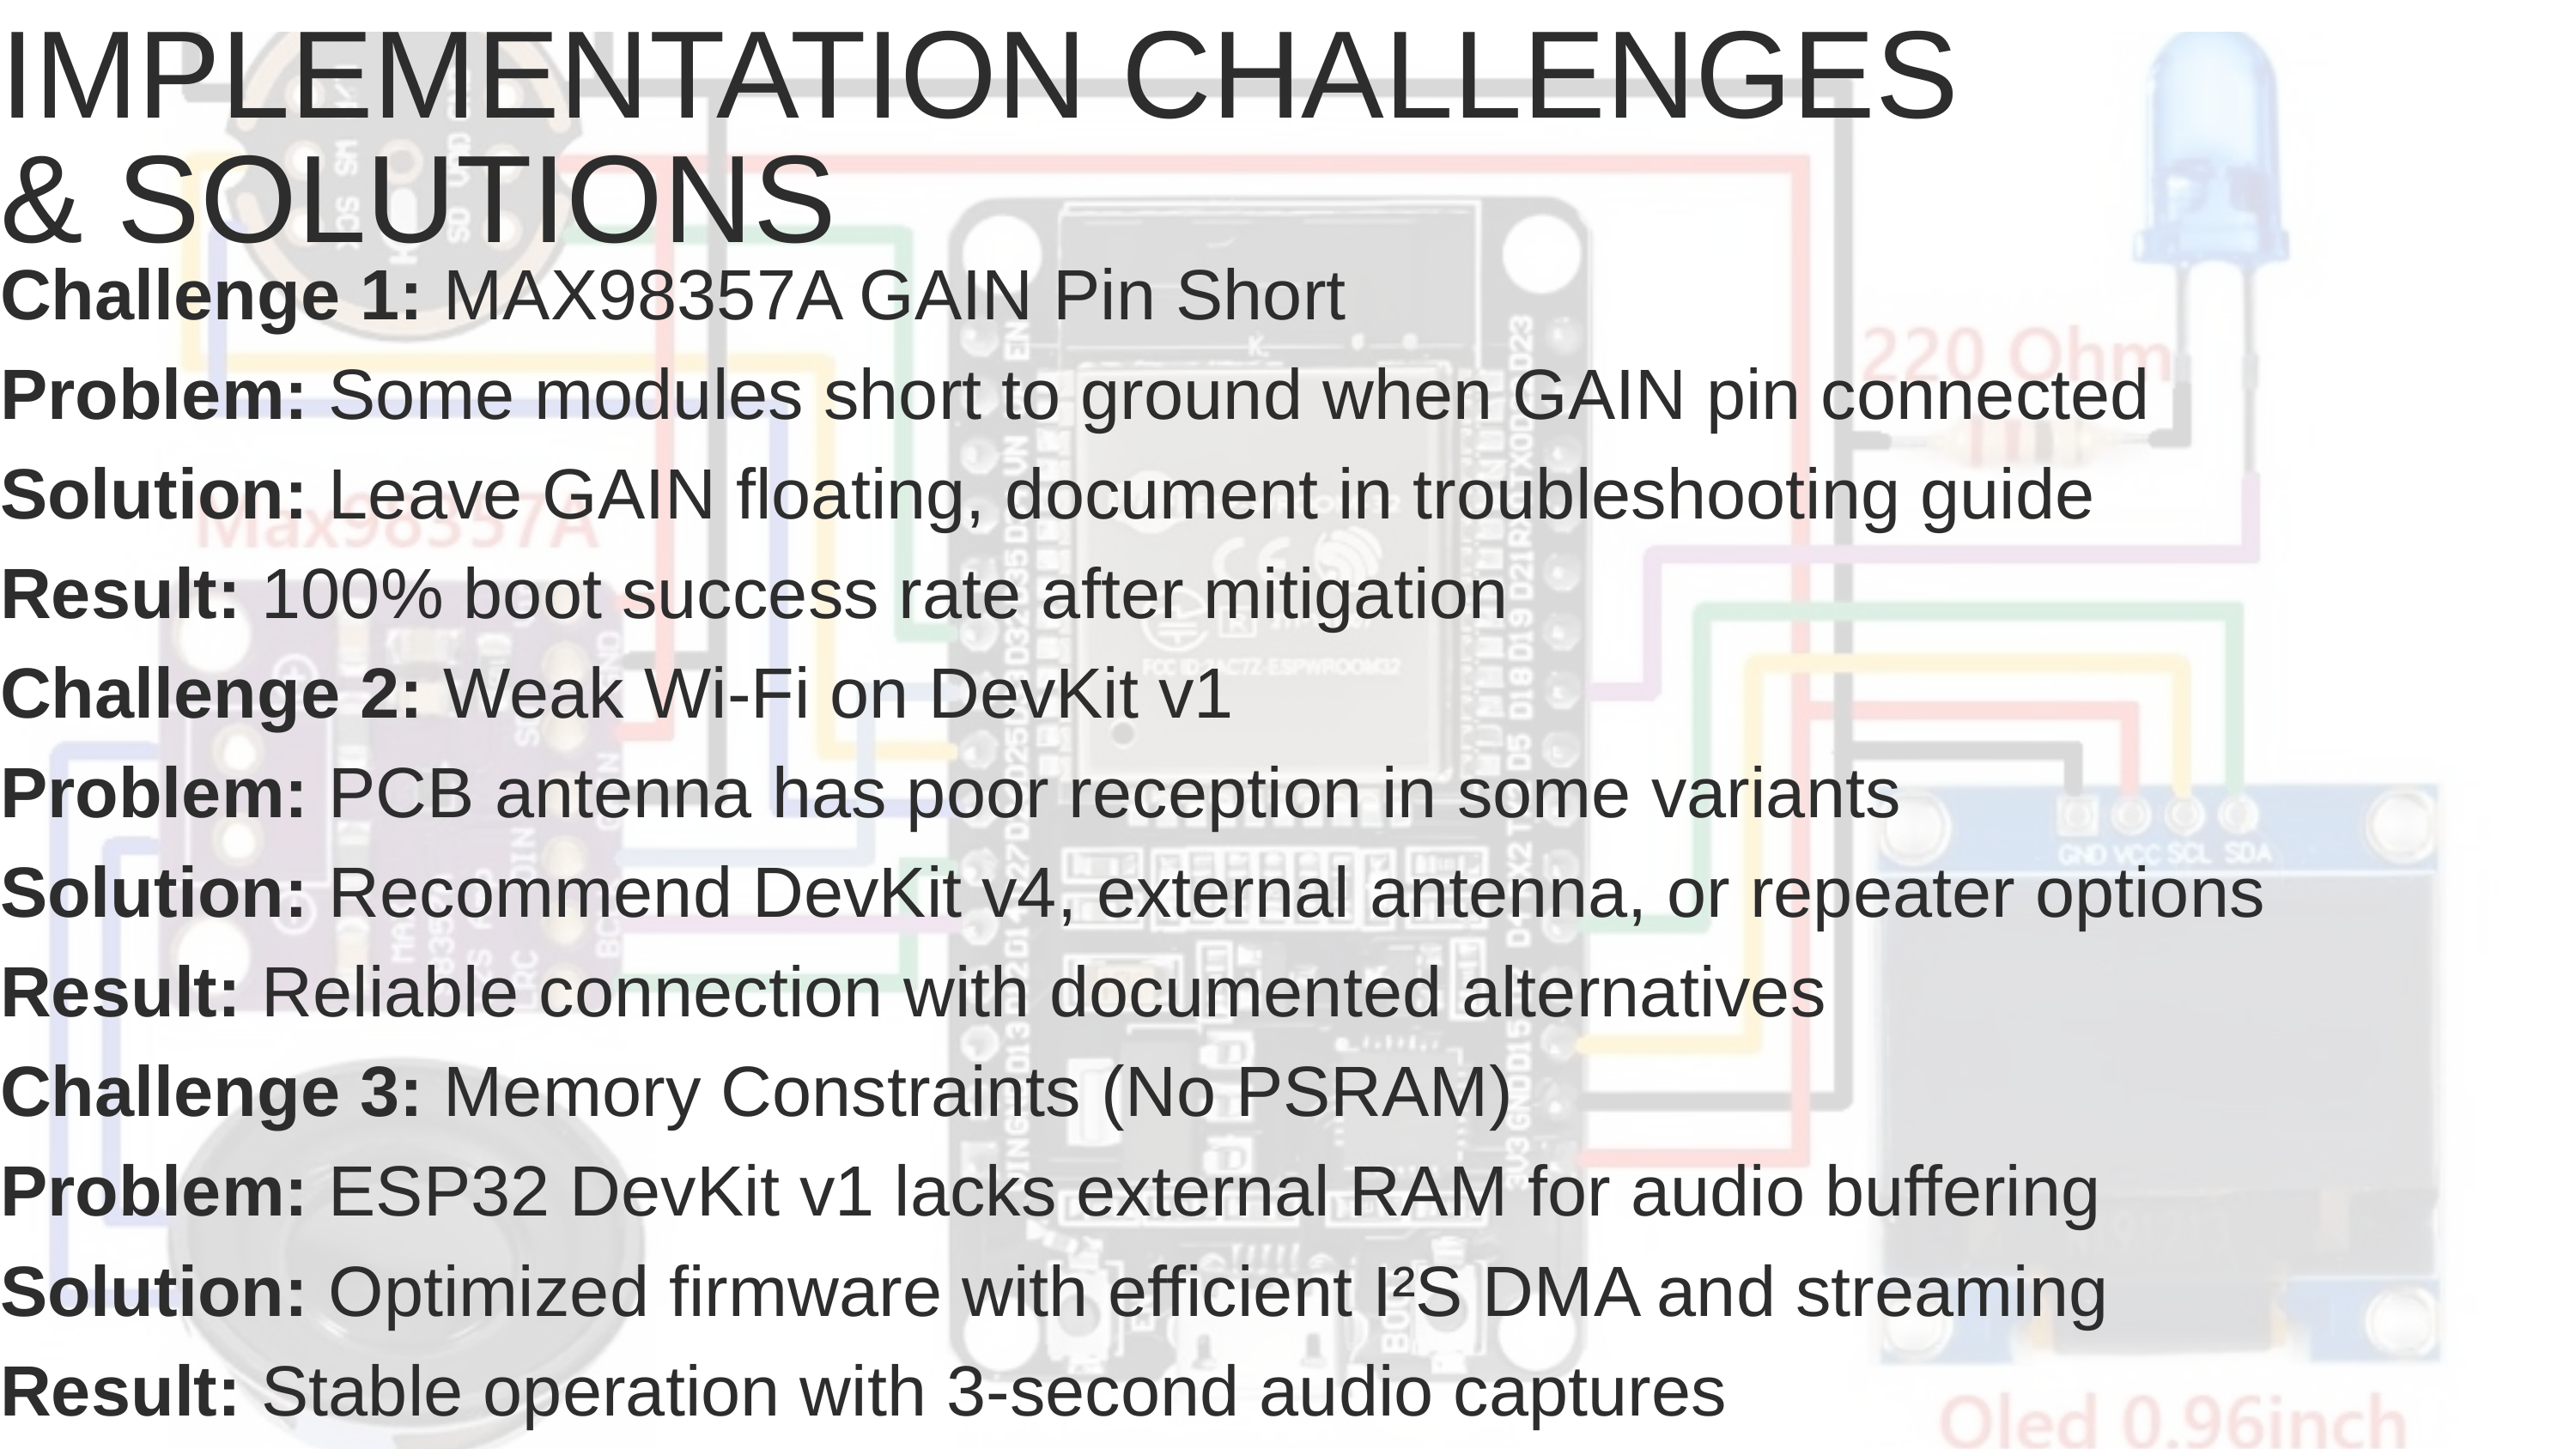

IMPLEMENTATION CHALLENGES & SOLUTIONS

Challenge 1: MAX98357A GAIN Pin Short
Problem: Some modules short to ground when GAIN pin connected
Solution: Leave GAIN floating, document in troubleshooting guide
Result: 100% boot success rate after mitigation
Challenge 2: Weak Wi-Fi on DevKit v1
Problem: PCB antenna has poor reception in some variants
Solution: Recommend DevKit v4, external antenna, or repeater options
Result: Reliable connection with documented alternatives
Challenge 3: Memory Constraints (No PSRAM)
Problem: ESP32 DevKit v1 lacks external RAM for audio buffering
Solution: Optimized firmware with efficient I²S DMA and streaming
Result: Stable operation with 3-second audio captures